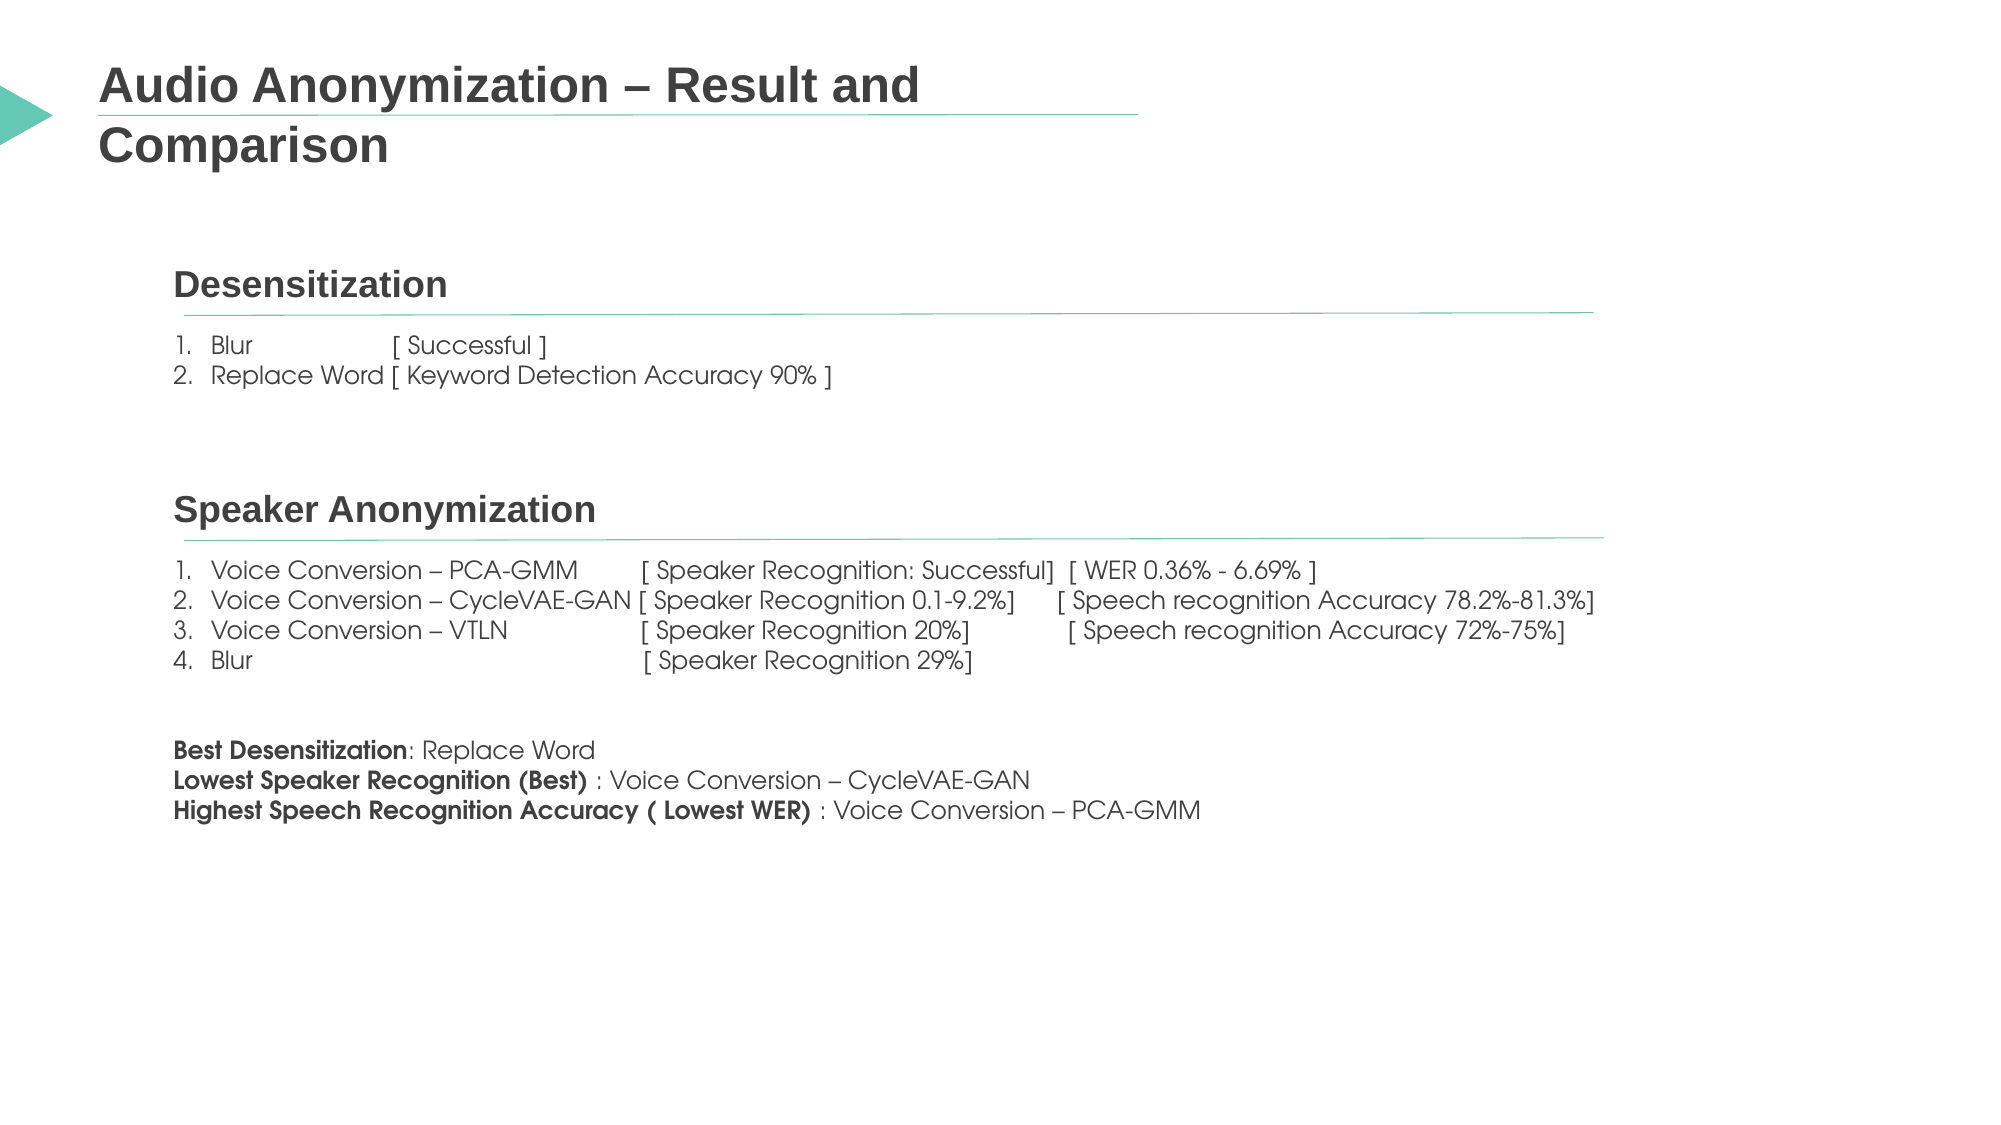

Audio Anonymization – Result and Comparison

Desensitization

Blur                    [ Successful ]
Replace Word [ Keyword Detection Accuracy 90% ]

Speaker Anonymization

Voice Conversion – PCA-GMM         [ Speaker Recognition: Successful]  [ WER 0.36% - 6.69% ]
Voice Conversion – CycleVAE-GAN [ Speaker Recognition 0.1-9.2%]      [ Speech recognition Accuracy 78.2%-81.3%]
Voice Conversion – VTLN                   [ Speaker Recognition 20%]              [ Speech recognition Accuracy 72%-75%]
Blur                                                        [ Speaker Recognition 29%]

Best Desensitization: Replace Word
Lowest Speaker Recognition (Best) : Voice Conversion – CycleVAE-GAN
Highest Speech Recognition Accuracy ( Lowest WER) : Voice Conversion – PCA-GMM